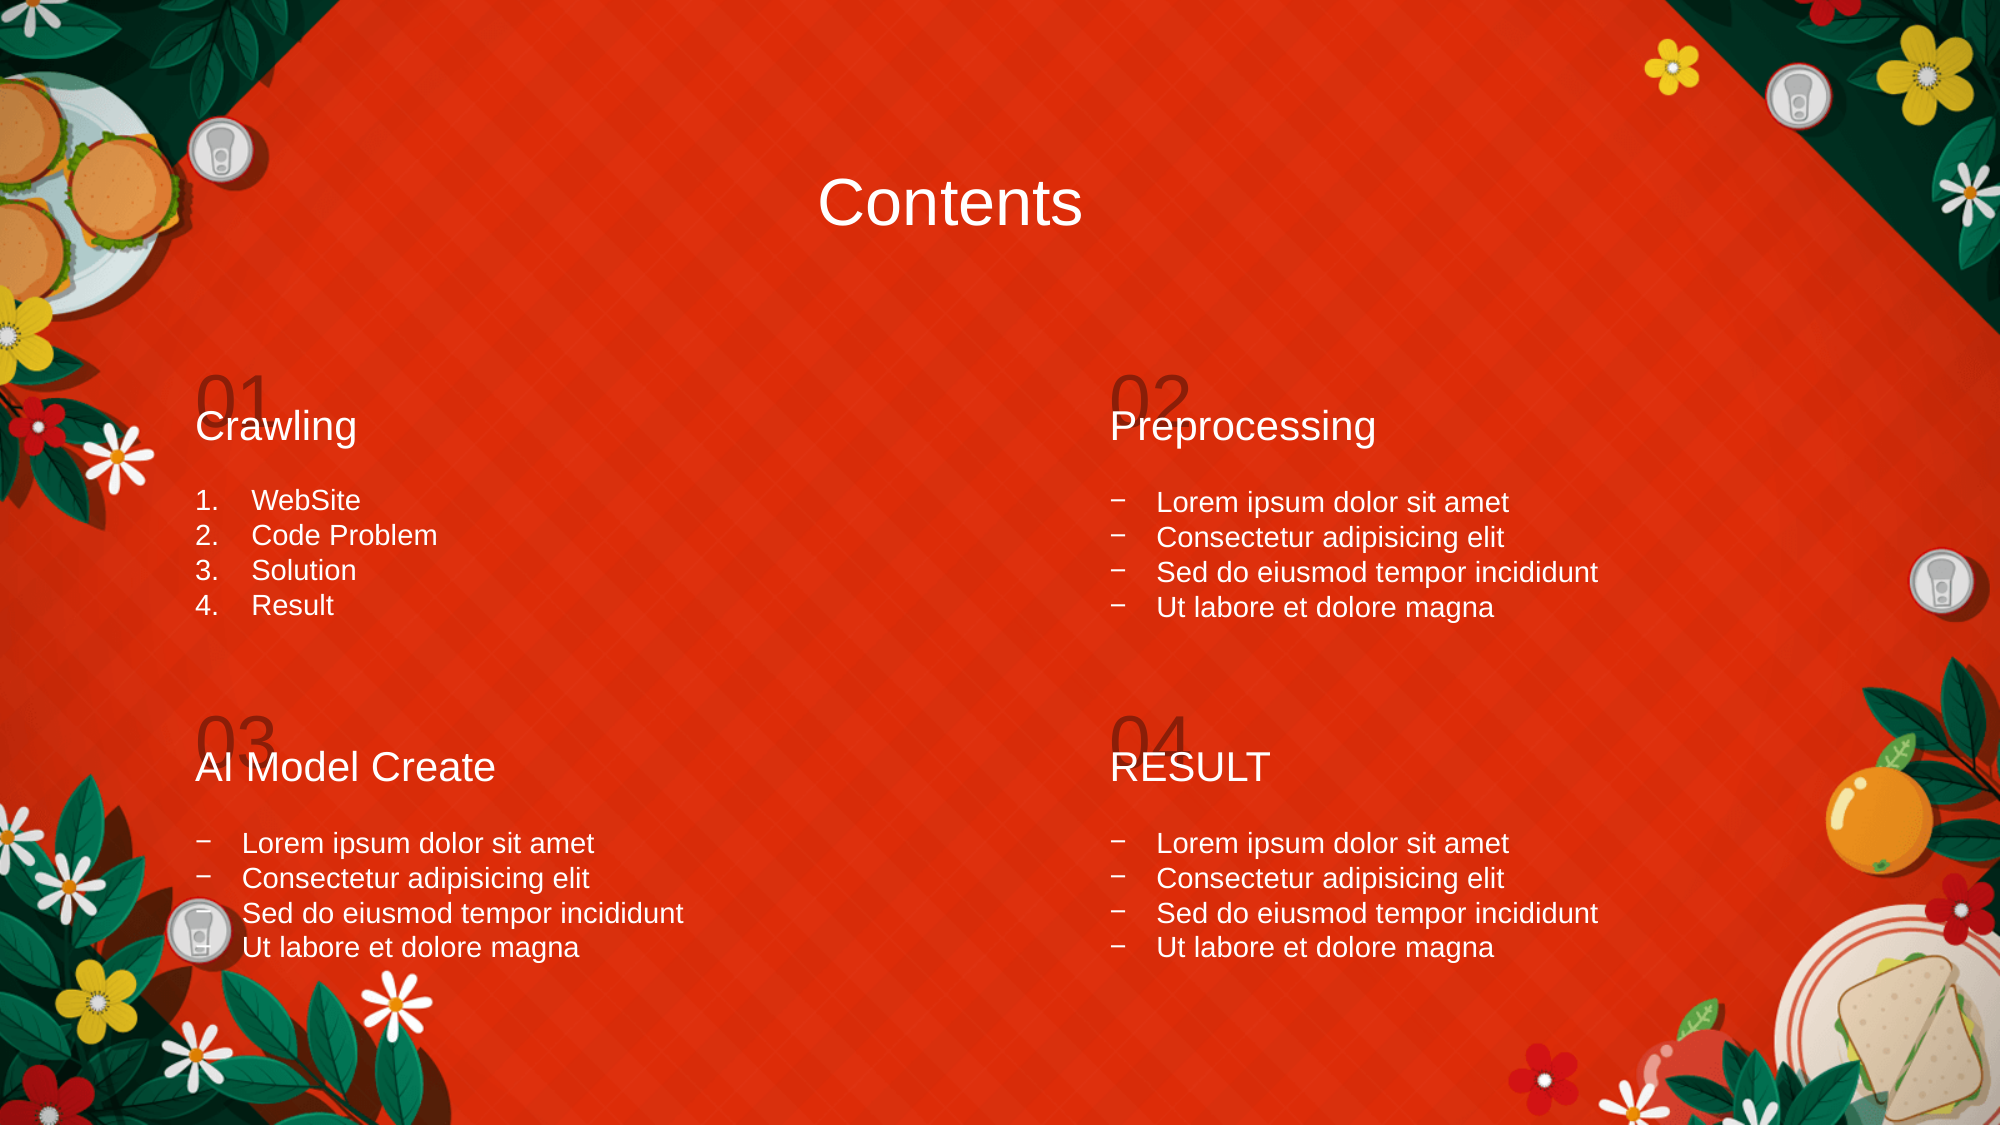

Contents
01
02
Crawling
Preprocessing
WebSite
Code Problem
Solution
Result
Lorem ipsum dolor sit amet
Consectetur adipisicing elit
Sed do eiusmod tempor incididunt
Ut labore et dolore magna
03
04
AI Model Create
RESULT
Lorem ipsum dolor sit amet
Consectetur adipisicing elit
Sed do eiusmod tempor incididunt
Ut labore et dolore magna
Lorem ipsum dolor sit amet
Consectetur adipisicing elit
Sed do eiusmod tempor incididunt
Ut labore et dolore magna